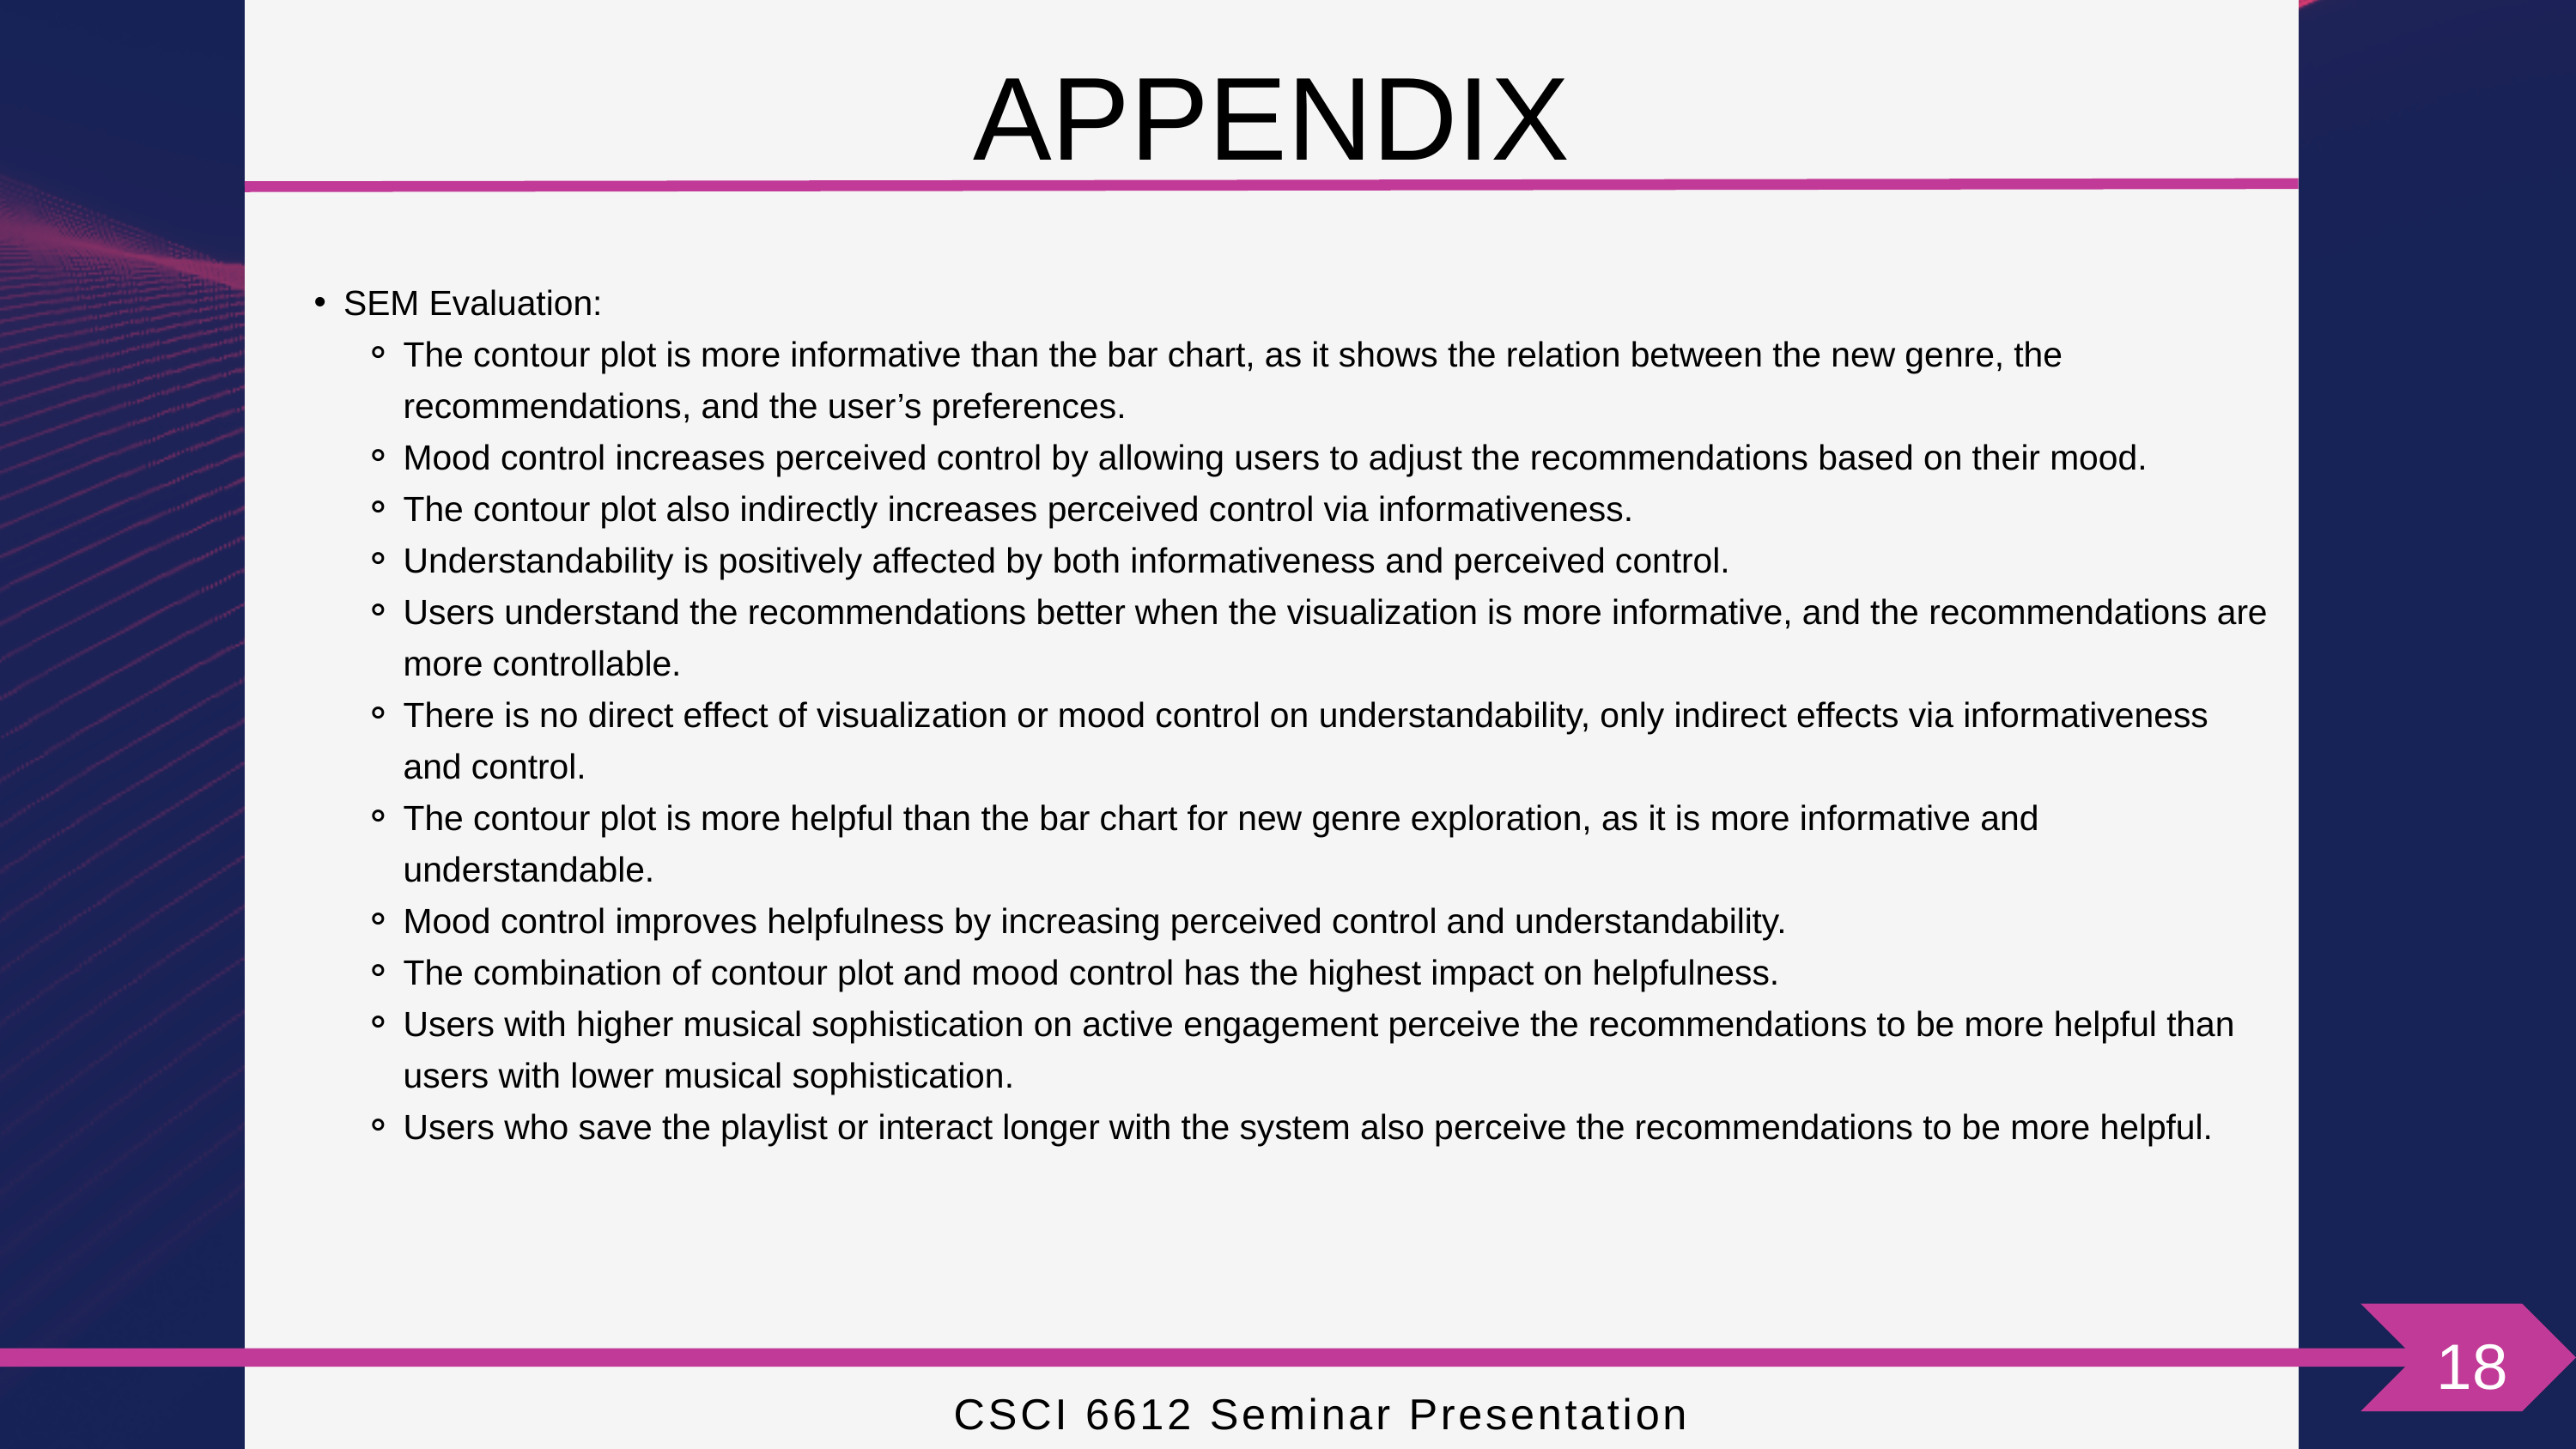

APPENDIX

SEM Evaluation:
The contour plot is more informative than the bar chart, as it shows the relation between the new genre, the recommendations, and the user’s preferences.
Mood control increases perceived control by allowing users to adjust the recommendations based on their mood.
The contour plot also indirectly increases perceived control via informativeness.
Understandability is positively affected by both informativeness and perceived control.
Users understand the recommendations better when the visualization is more informative, and the recommendations are more controllable.
There is no direct effect of visualization or mood control on understandability, only indirect effects via informativeness and control.
The contour plot is more helpful than the bar chart for new genre exploration, as it is more informative and understandable.
Mood control improves helpfulness by increasing perceived control and understandability.
The combination of contour plot and mood control has the highest impact on helpfulness.
Users with higher musical sophistication on active engagement perceive the recommendations to be more helpful than users with lower musical sophistication.
Users who save the playlist or interact longer with the system also perceive the recommendations to be more helpful.

18

CSCI 6612 Seminar Presentation